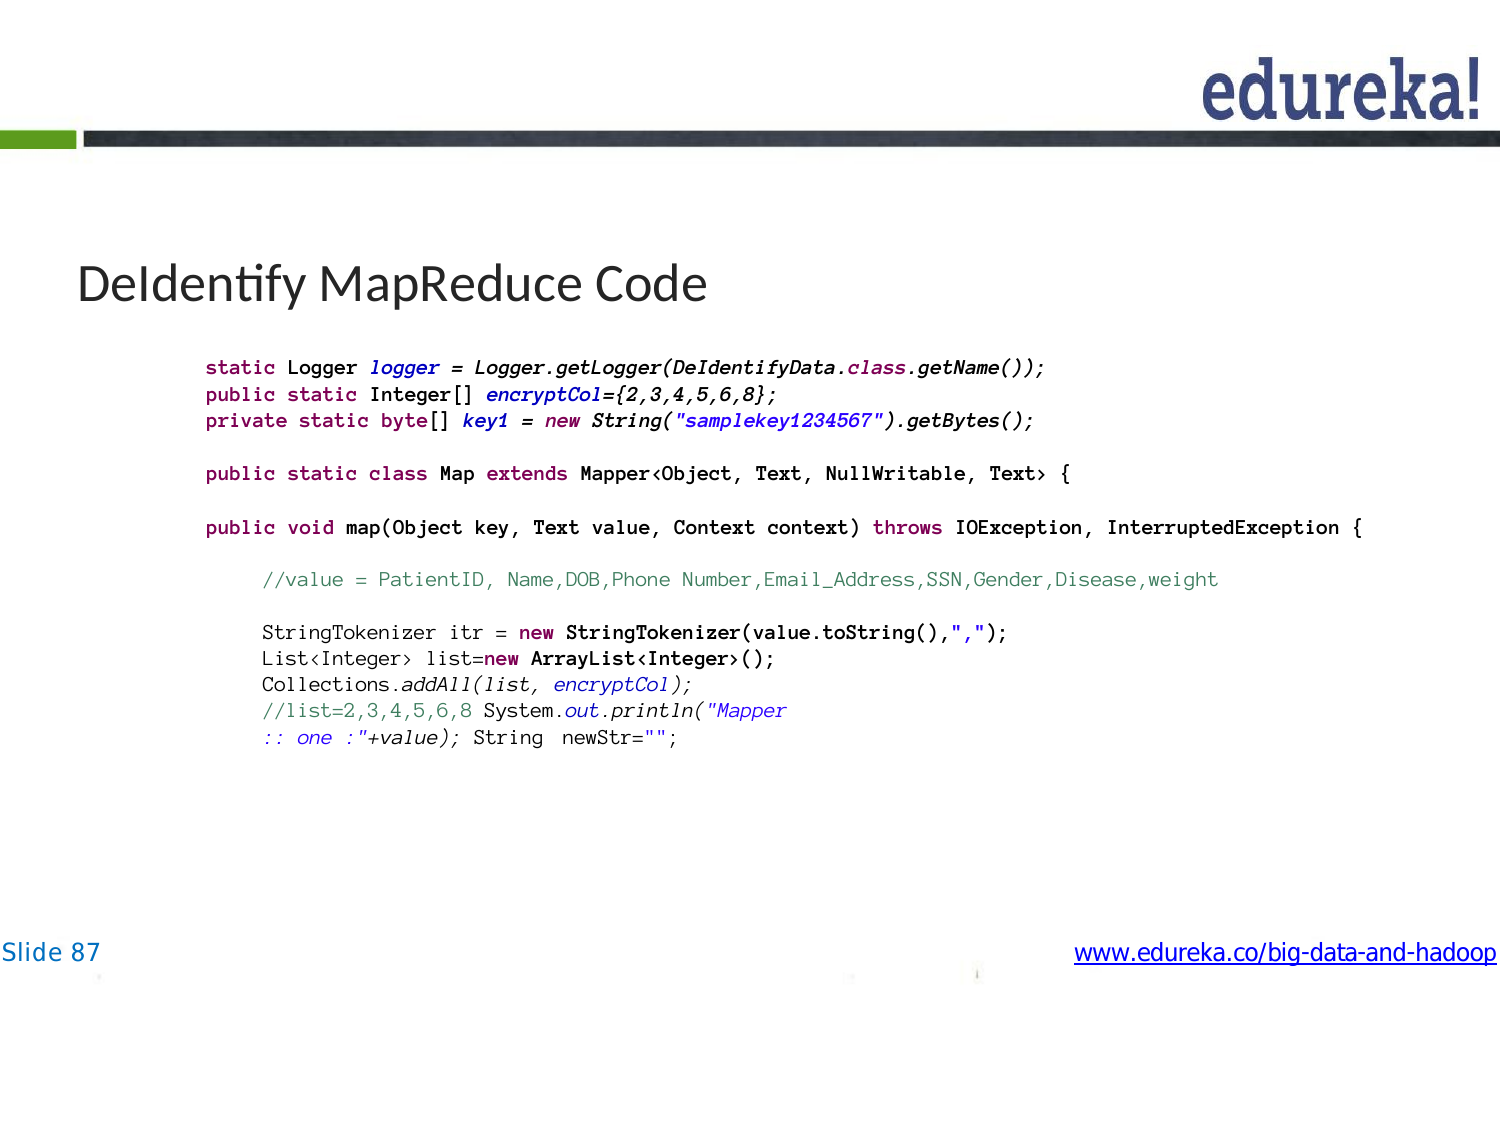

# DeIdentify MapReduce Code
static Logger logger = Logger.getLogger(DeIdentifyData.class.getName());
public static Integer[] encryptCol={2,3,4,5,6,8};
private static byte[] key1 = new String("samplekey1234567").getBytes();

public static class Map extends Mapper<Object, Text, NullWritable, Text> {

public void map(Object key, Text value, Context context) throws IOException, InterruptedException {
//value = PatientID, Name,DOB,Phone Number,Email_Address,SSN,Gender,Disease,weight StringTokenizer itr = new StringTokenizer(value.toString(),",");
List<Integer> list=new ArrayList<Integer>();
Collections.addAll(list, encryptCol);
//list=2,3,4,5,6,8 System.out.println("Mapper :: one :"+value); String	newStr="";
Slide 87
www.edureka.co/big-data-and-hadoop